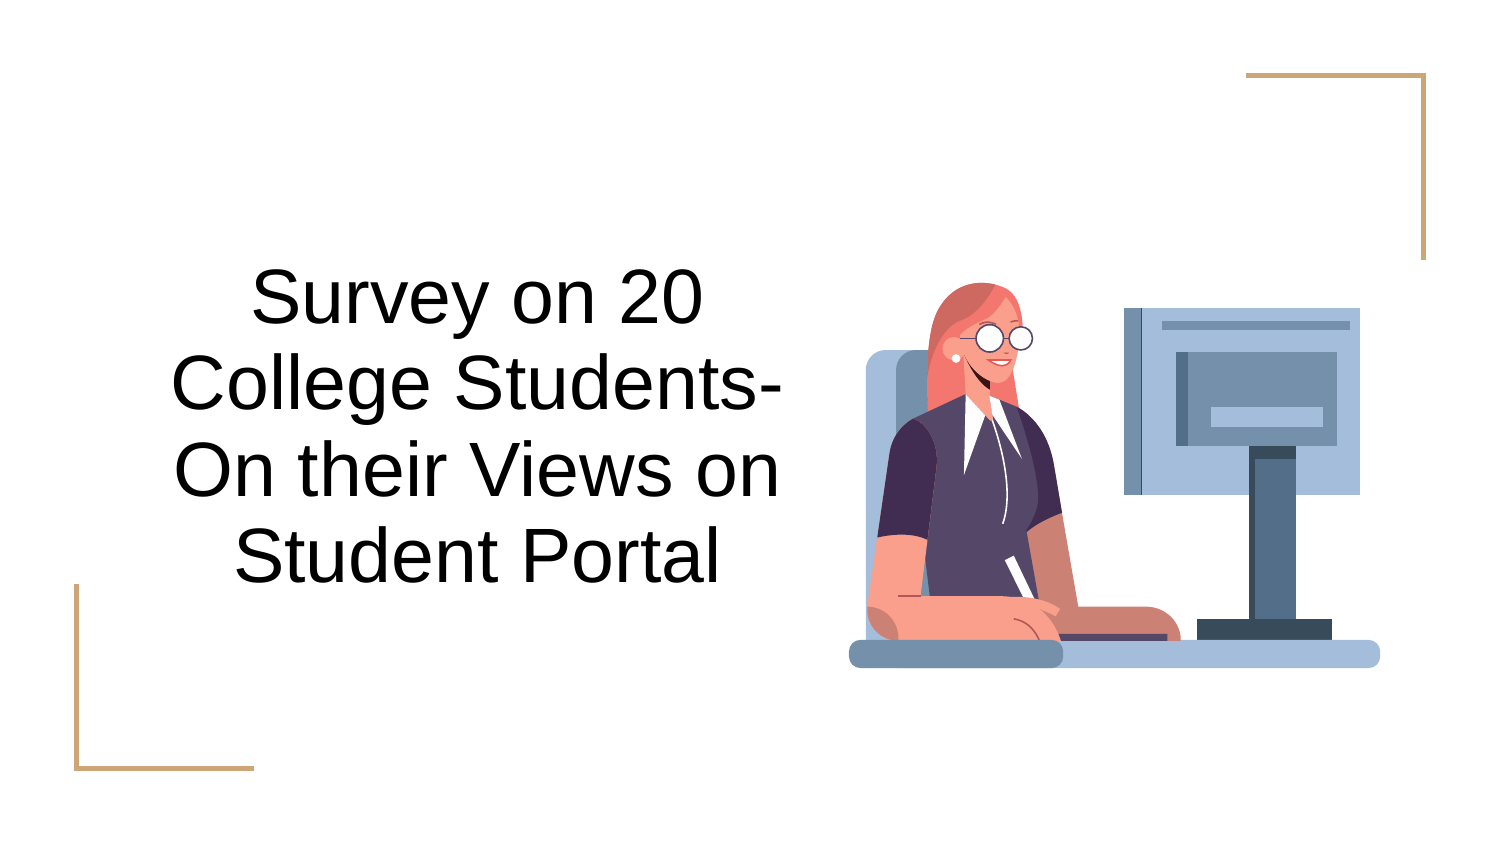

# Survey on 20 College Students-
On their Views on Student Portal